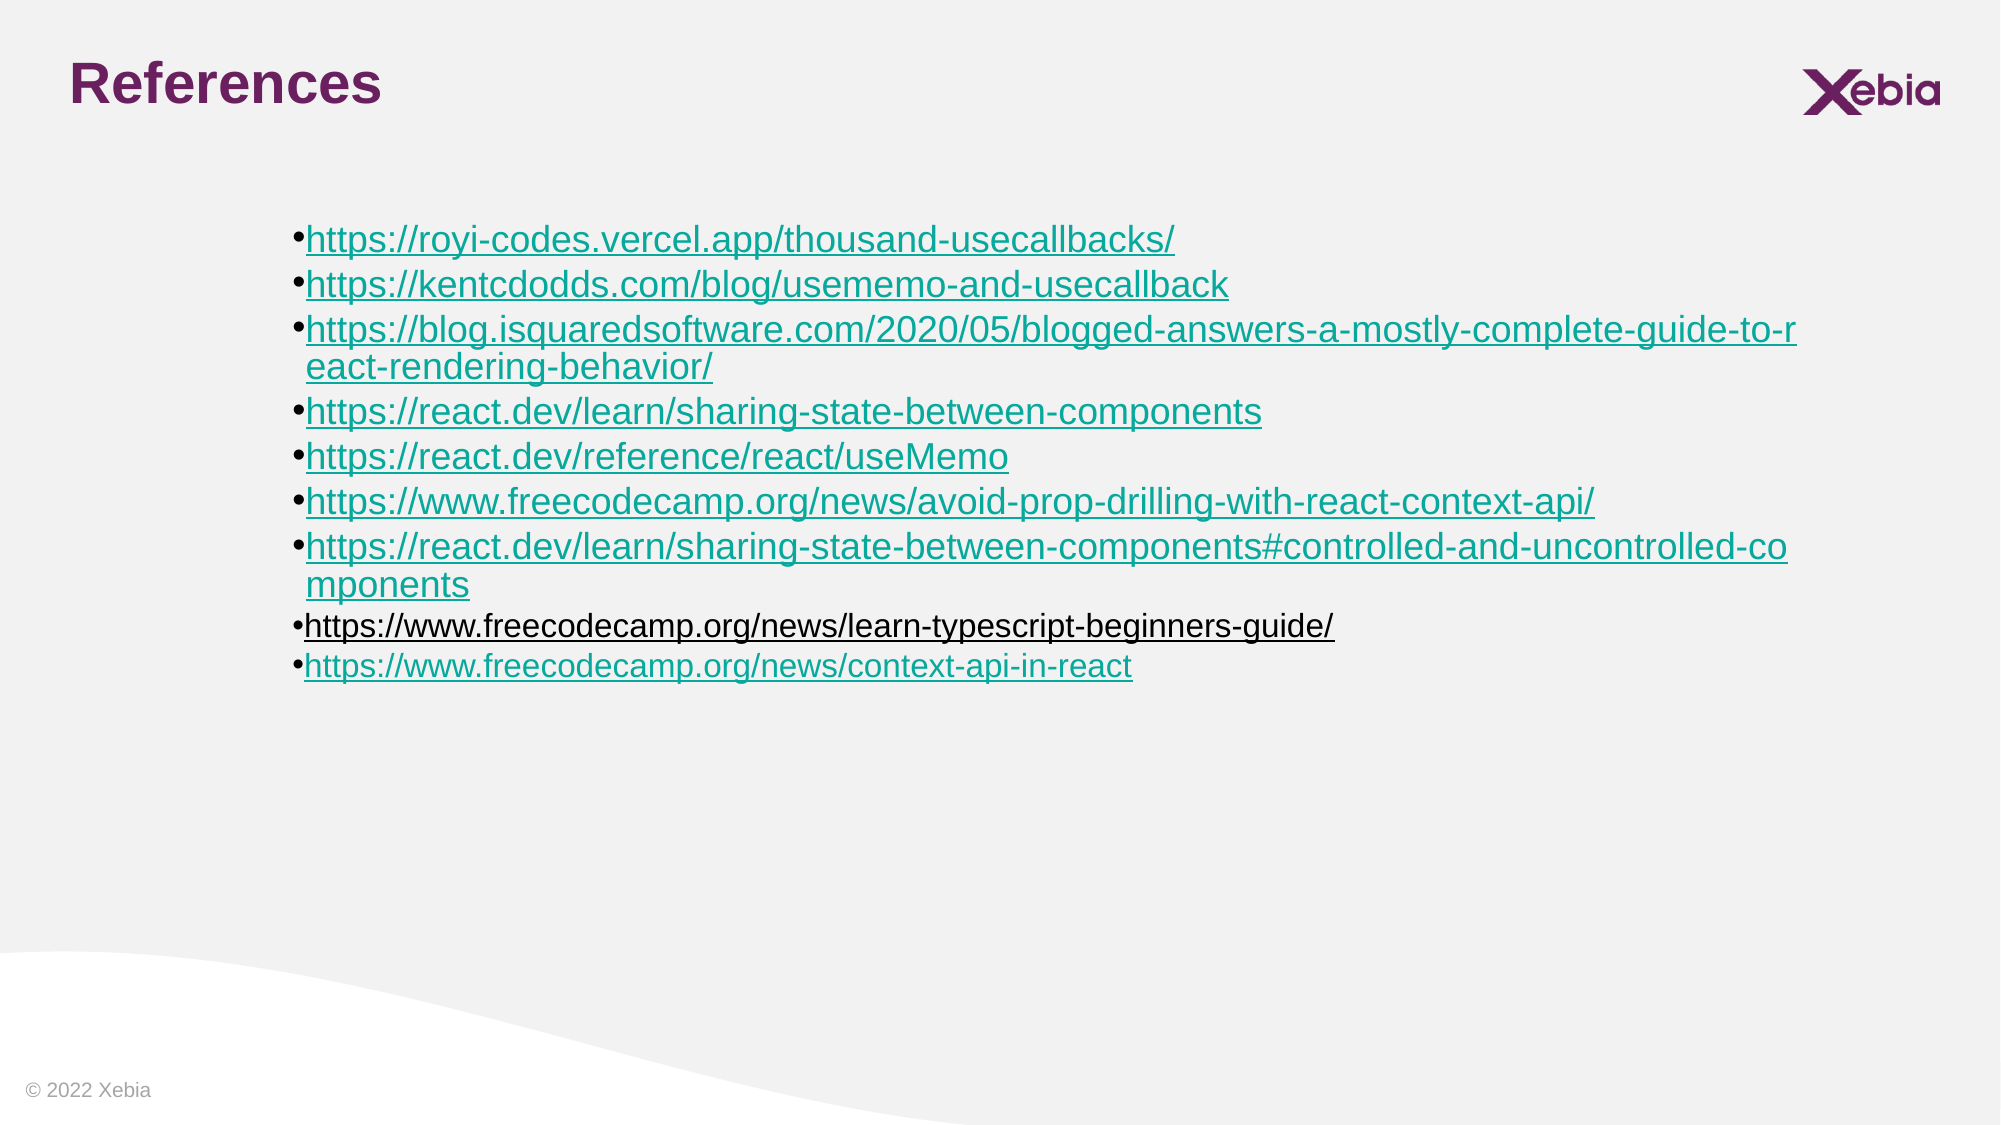

References
https://royi-codes.vercel.app/thousand-usecallbacks/
https://kentcdodds.com/blog/usememo-and-usecallback
https://blog.isquaredsoftware.com/2020/05/blogged-answers-a-mostly-complete-guide-to-react-rendering-behavior/
https://react.dev/learn/sharing-state-between-components
https://react.dev/reference/react/useMemo
https://www.freecodecamp.org/news/avoid-prop-drilling-with-react-context-api/
https://react.dev/learn/sharing-state-between-components#controlled-and-uncontrolled-components
https://www.freecodecamp.org/news/learn-typescript-beginners-guide/
https://www.freecodecamp.org/news/context-api-in-react